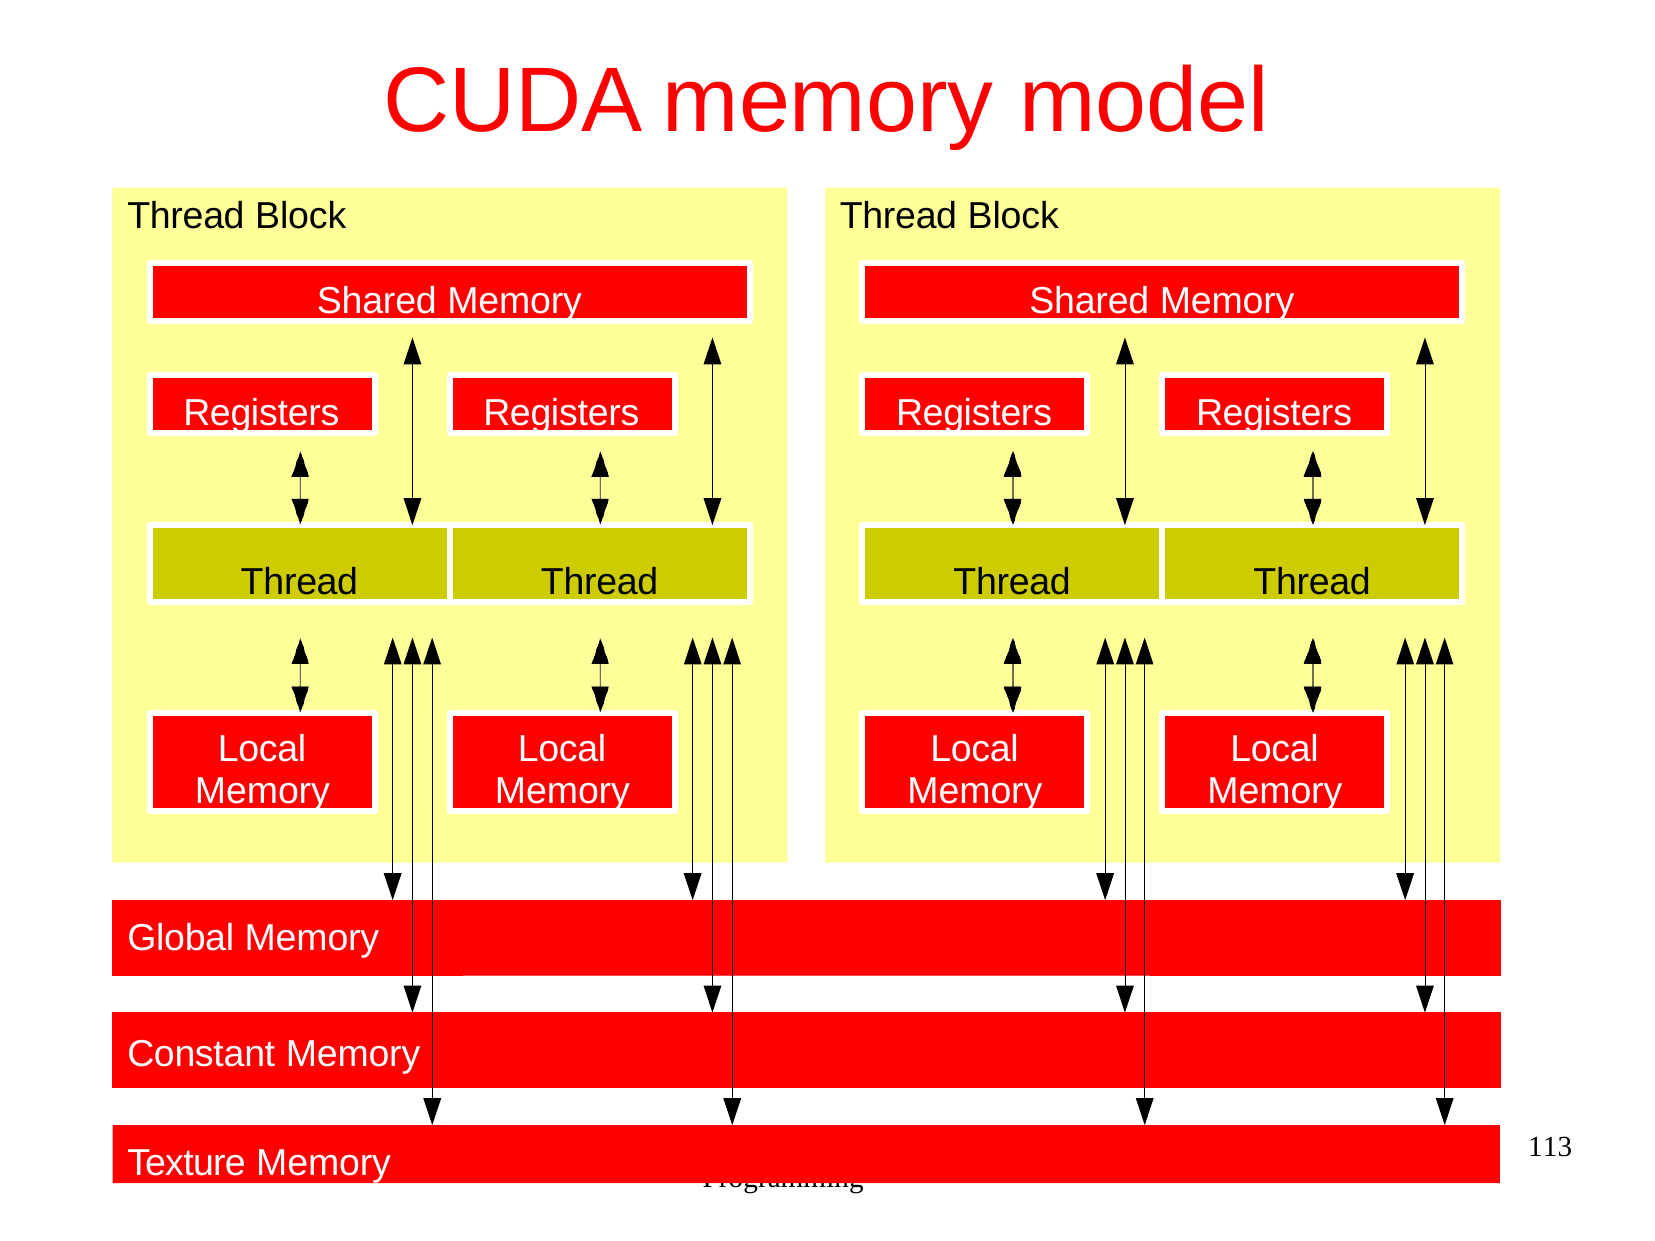

# CUDA memory model

Thread Block
Thread Block
Shared Memory
Shared Memory

Registers
Registers
Registers
Registers

Thread
Thread
Thread
Thread

Local  Memory
Local  Memory
Local  Memory
Local  Memory

Global Memory

Constant Memory

113
Texture Memory
CUDA Programming